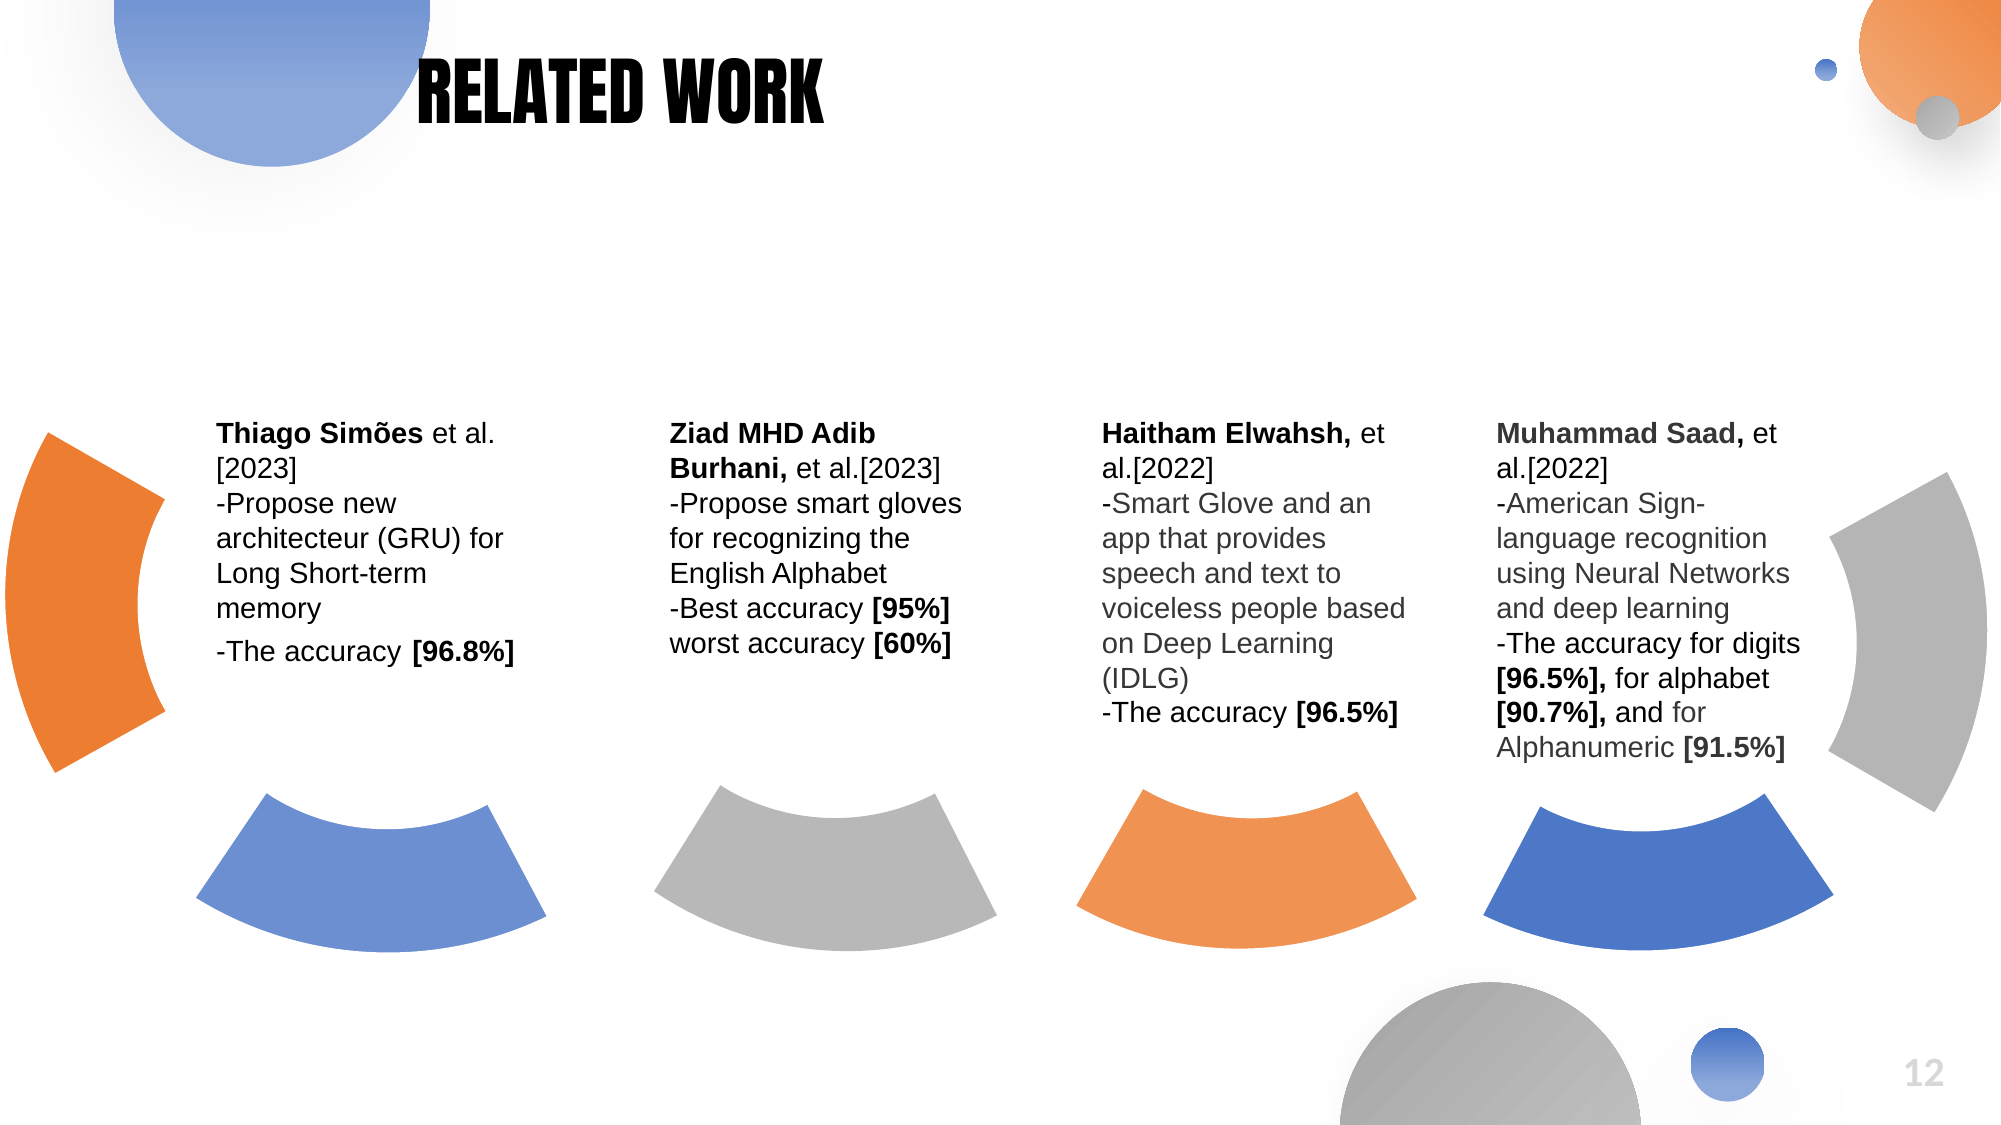

RELATED WORK
Thiago Simões et al. [2023]
-Propose new architecteur (GRU) for Long Short-term memory
-The accuracy [96.8%]
Ziad MHD Adib Burhani, et al.[2023]
-Propose smart gloves for recognizing the English Alphabet
-Best accuracy [95%]  worst accuracy [60%]
Haitham Elwahsh, et al.[2022]
-Smart Glove and an app that provides speech and text to voiceless people based on Deep Learning (IDLG)
-The accuracy [96.5%]
Muhammad Saad, et al.[2022]
-American Sign-language recognition using Neural Networks and deep learning
-The accuracy for digits [96.5%], for alphabet [90.7%], and for Alphanumeric [91.5%]